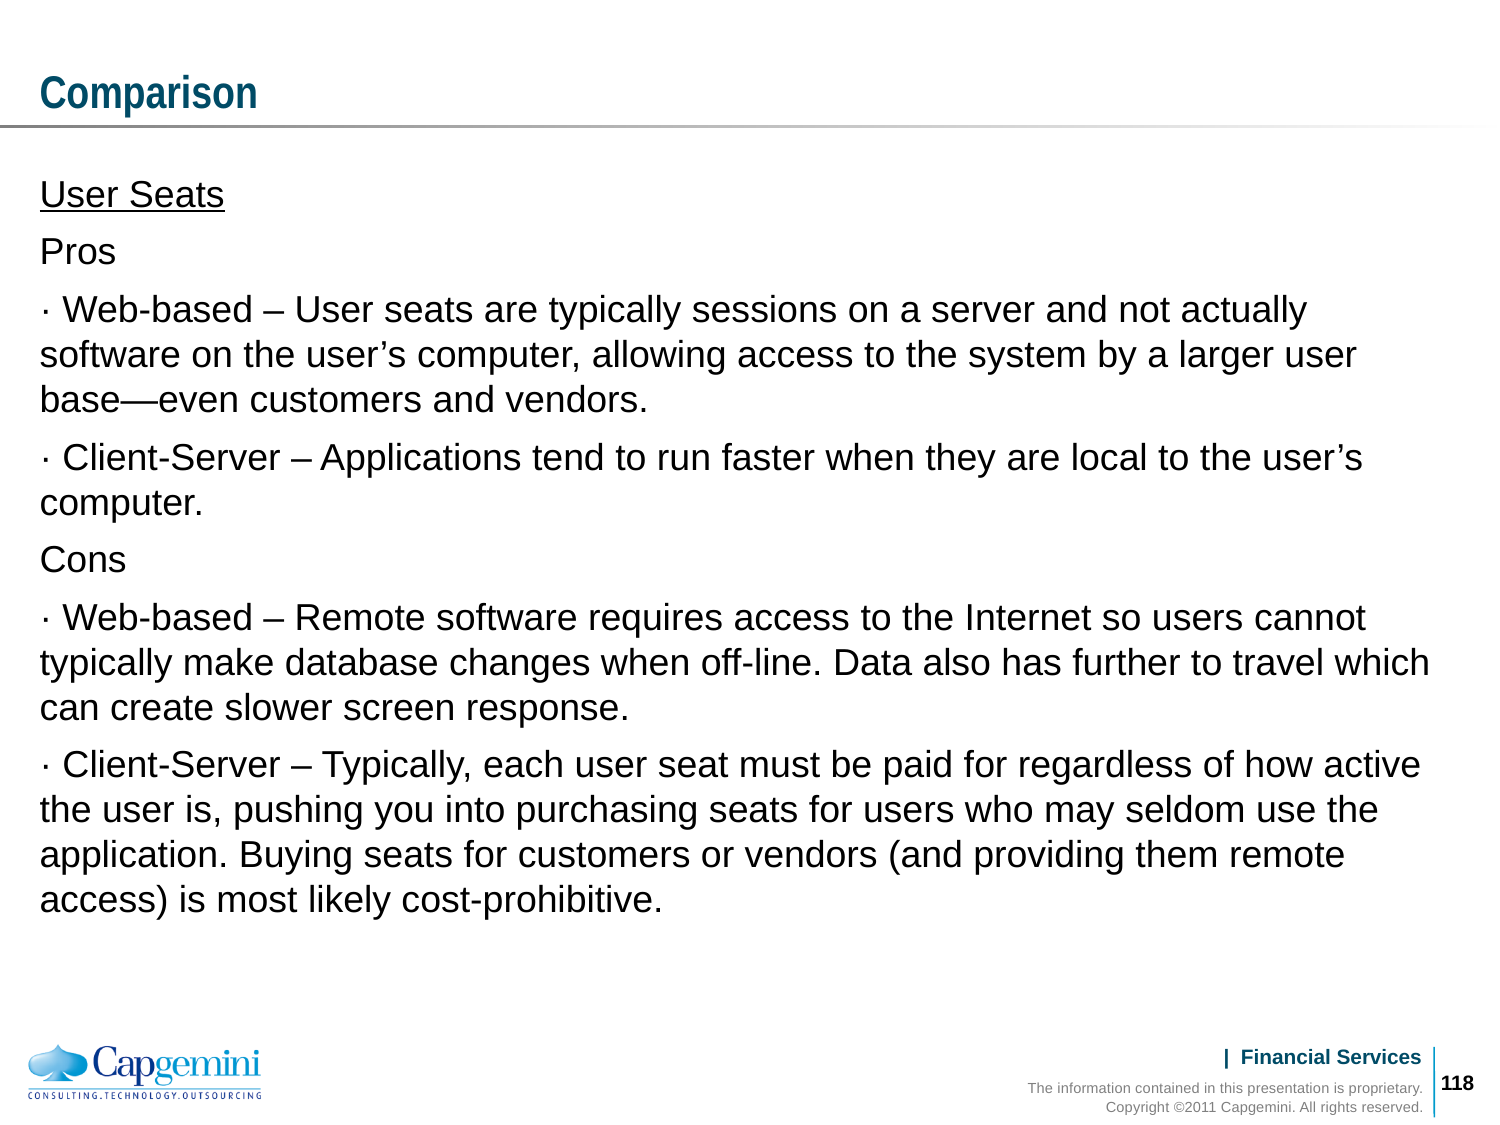

# Comparison
User Seats
Pros
· Web-based – User seats are typically sessions on a server and not actually software on the user’s computer, allowing access to the system by a larger user base—even customers and vendors.
· Client-Server – Applications tend to run faster when they are local to the user’s computer.
Cons
· Web-based – Remote software requires access to the Internet so users cannot typically make database changes when off-line. Data also has further to travel which can create slower screen response.
· Client-Server – Typically, each user seat must be paid for regardless of how active the user is, pushing you into purchasing seats for users who may seldom use the application. Buying seats for customers or vendors (and providing them remote access) is most likely cost-prohibitive.